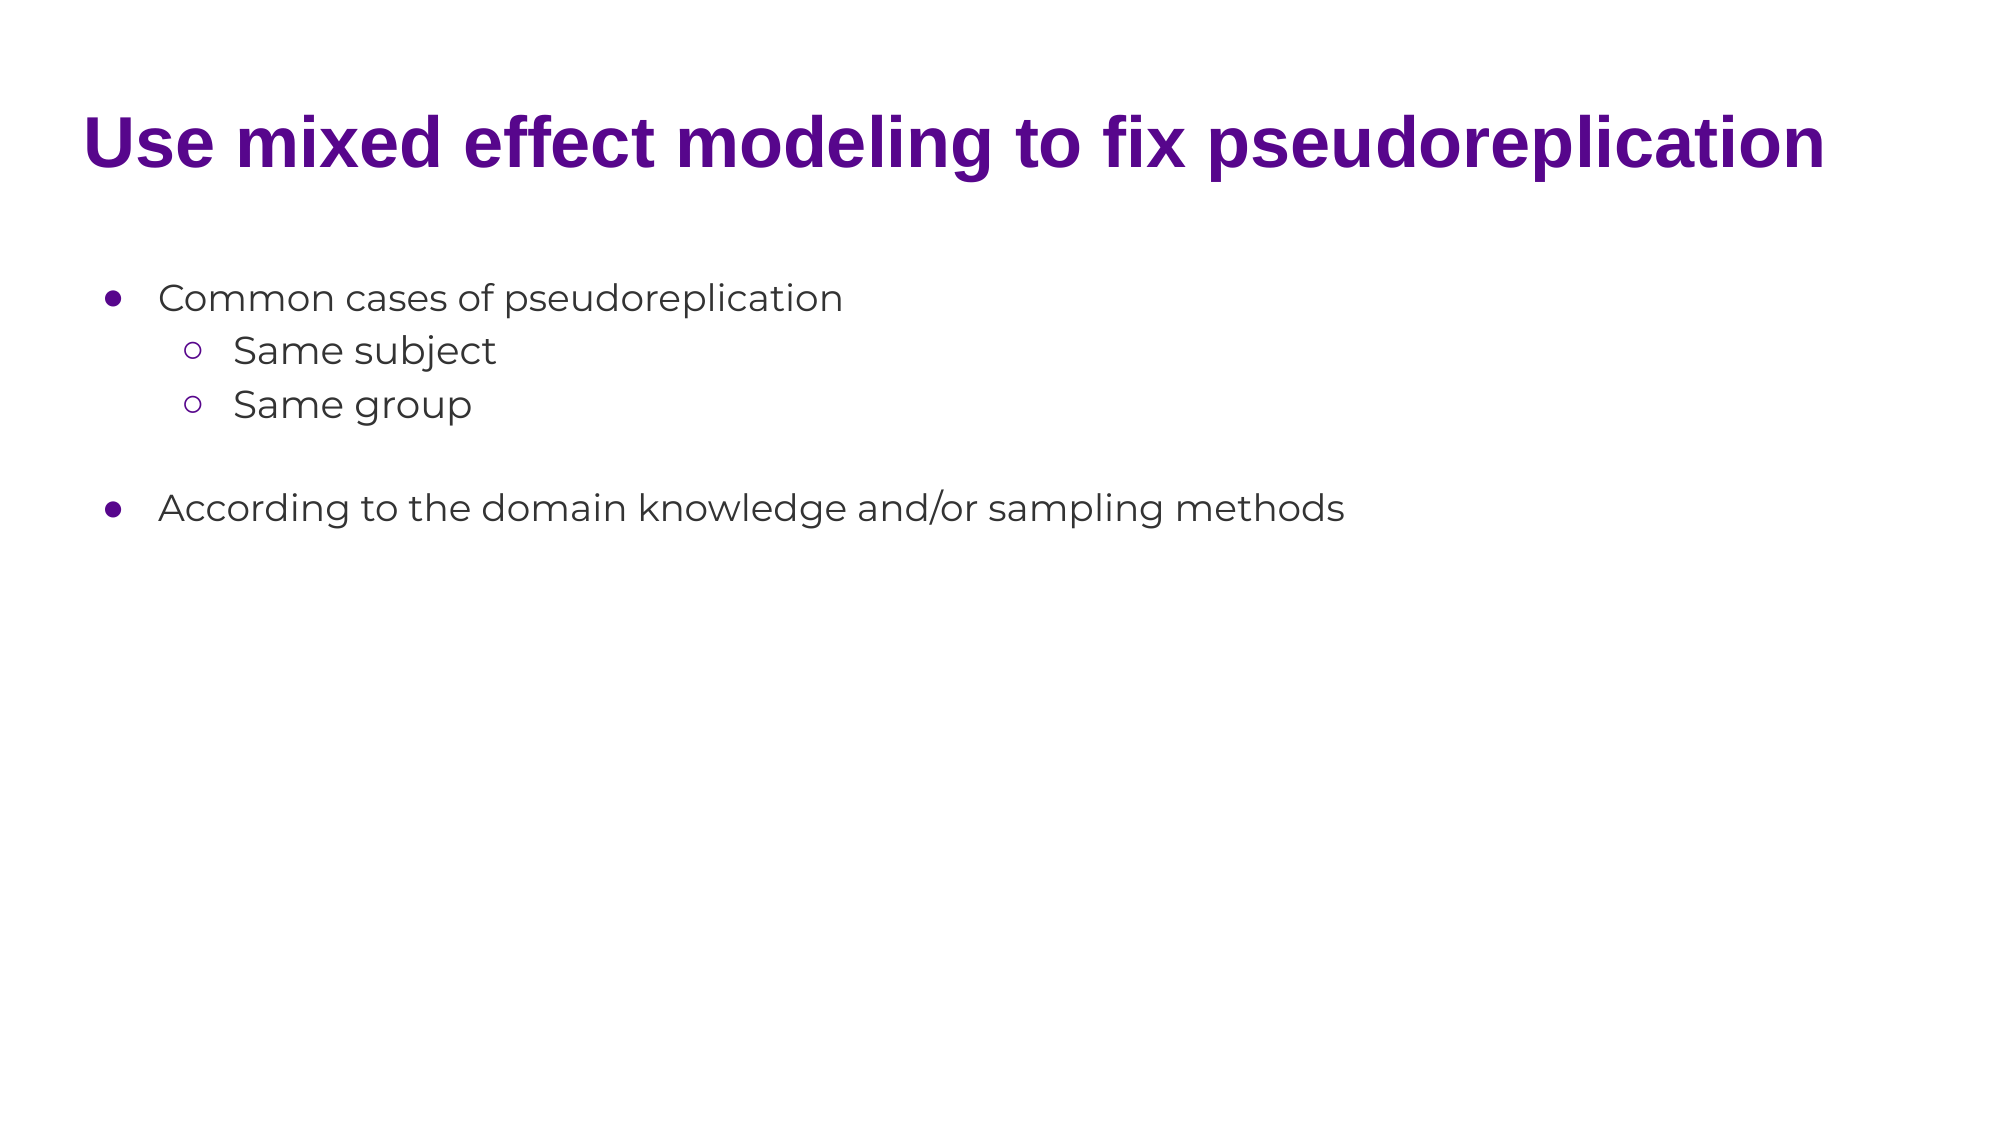

# Use mixed effect modeling to fix pseudoreplication
Common cases of pseudoreplication
Same subject
Same group

According to the domain knowledge and/or sampling methods